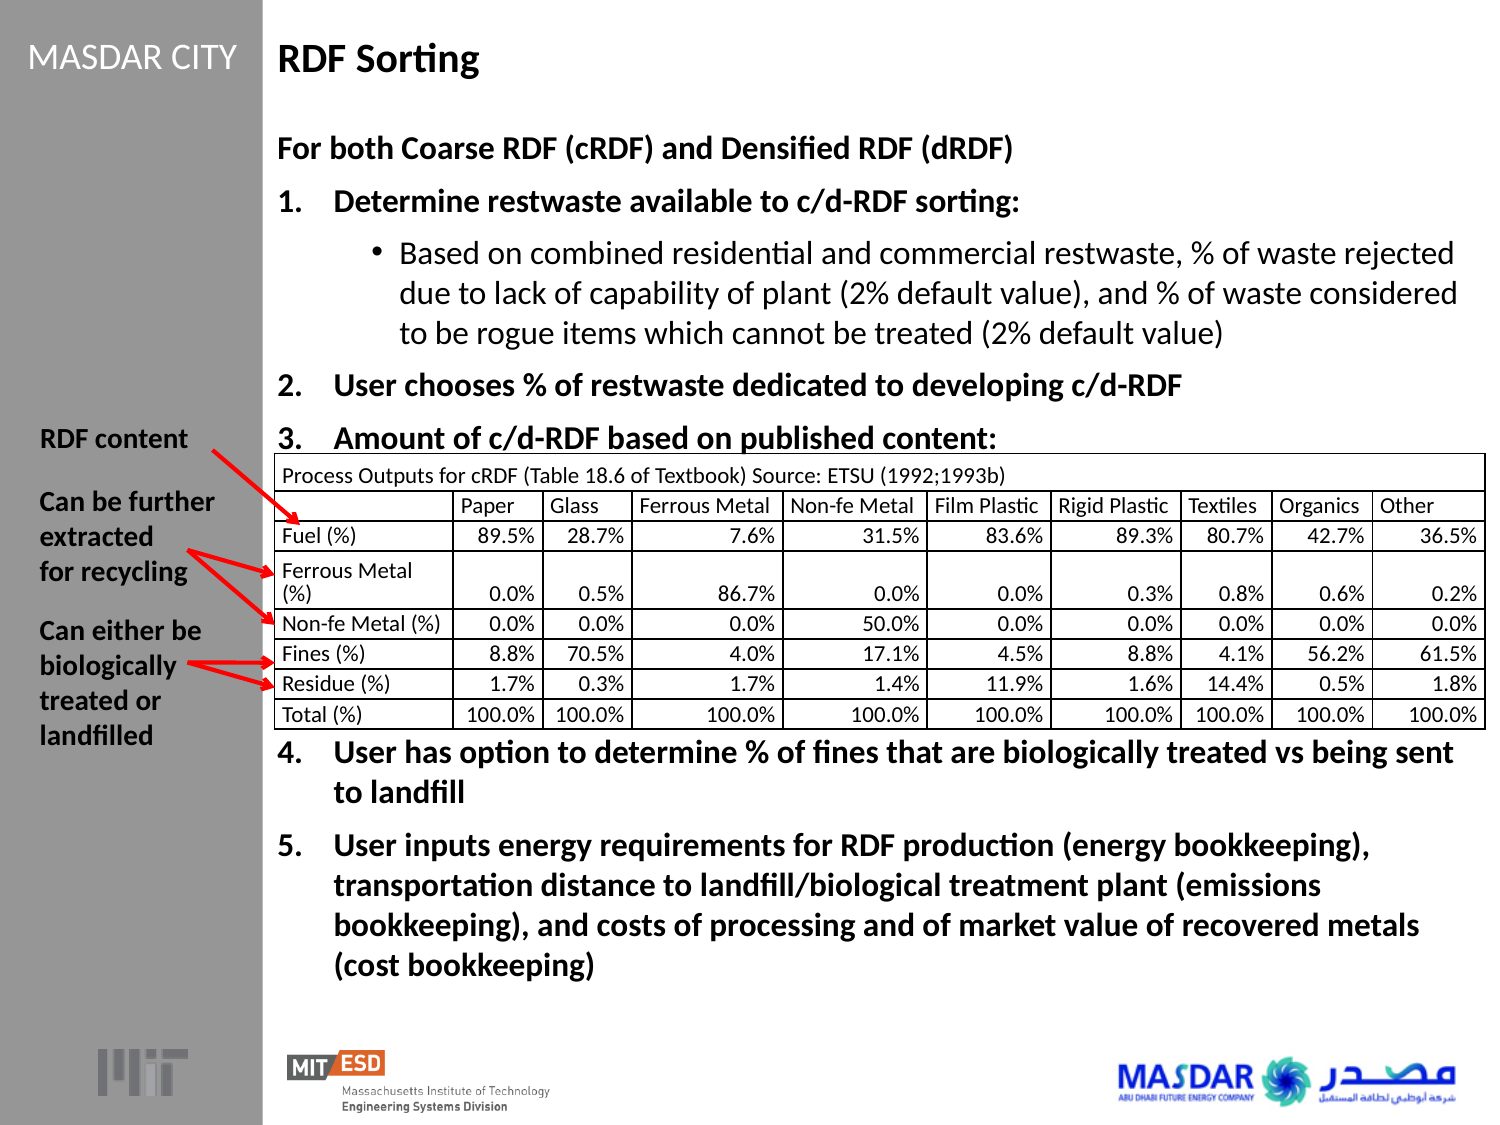

# RDF Sorting
For both Coarse RDF (cRDF) and Densified RDF (dRDF)
Determine restwaste available to c/d-RDF sorting:
Based on combined residential and commercial restwaste, % of waste rejected due to lack of capability of plant (2% default value), and % of waste considered to be rogue items which cannot be treated (2% default value)
User chooses % of restwaste dedicated to developing c/d-RDF
Amount of c/d-RDF based on published content:

User has option to determine % of fines that are biologically treated vs being sent to landfill
User inputs energy requirements for RDF production (energy bookkeeping), transportation distance to landfill/biological treatment plant (emissions bookkeeping), and costs of processing and of market value of recovered metals (cost bookkeeping)
RDF content
| Process Outputs for cRDF (Table 18.6 of Textbook) Source: ETSU (1992;1993b) |  |  |  |  |  |  |  |  |  |
| --- | --- | --- | --- | --- | --- | --- | --- | --- | --- |
|  | Paper | Glass | Ferrous Metal | Non-fe Metal | Film Plastic | Rigid Plastic | Textiles | Organics | Other |
| Fuel (%) | 89.5% | 28.7% | 7.6% | 31.5% | 83.6% | 89.3% | 80.7% | 42.7% | 36.5% |
| Ferrous Metal (%) | 0.0% | 0.5% | 86.7% | 0.0% | 0.0% | 0.3% | 0.8% | 0.6% | 0.2% |
| Non-fe Metal (%) | 0.0% | 0.0% | 0.0% | 50.0% | 0.0% | 0.0% | 0.0% | 0.0% | 0.0% |
| Fines (%) | 8.8% | 70.5% | 4.0% | 17.1% | 4.5% | 8.8% | 4.1% | 56.2% | 61.5% |
| Residue (%) | 1.7% | 0.3% | 1.7% | 1.4% | 11.9% | 1.6% | 14.4% | 0.5% | 1.8% |
| Total (%) | 100.0% | 100.0% | 100.0% | 100.0% | 100.0% | 100.0% | 100.0% | 100.0% | 100.0% |
Can be further extracted
for recycling
Can either be biologically treated or landfilled